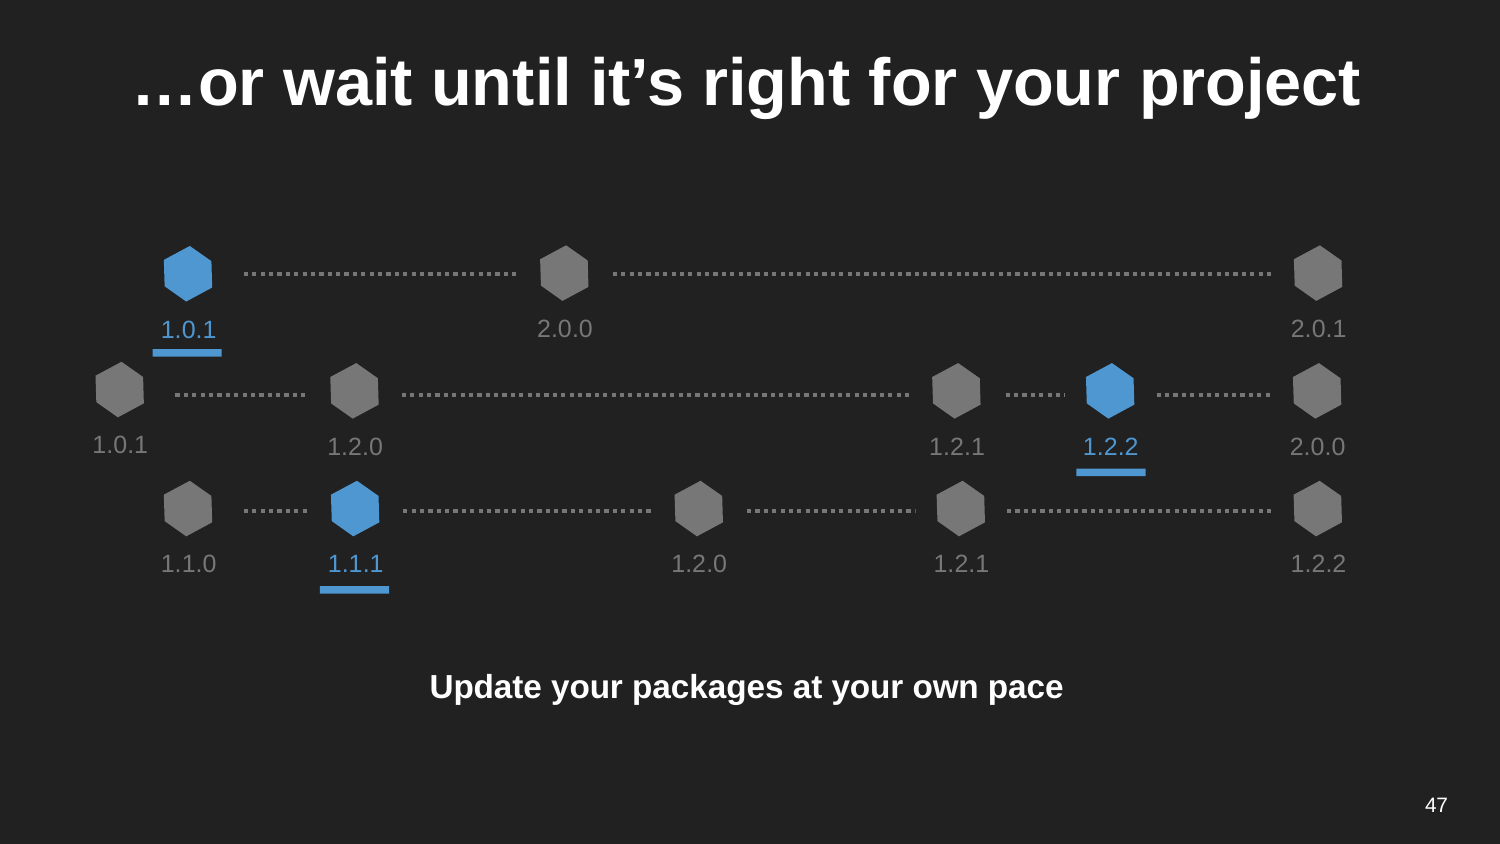

# …or wait until it’s right for your project

2.0.0

2.0.1

1.0.1

1.2.0

1.2.1

1.2.2

2.0.0

1.0.1

1.1.0

1.1.1

1.2.0

1.2.1

1.2.2

Update your packages at your own pace
47